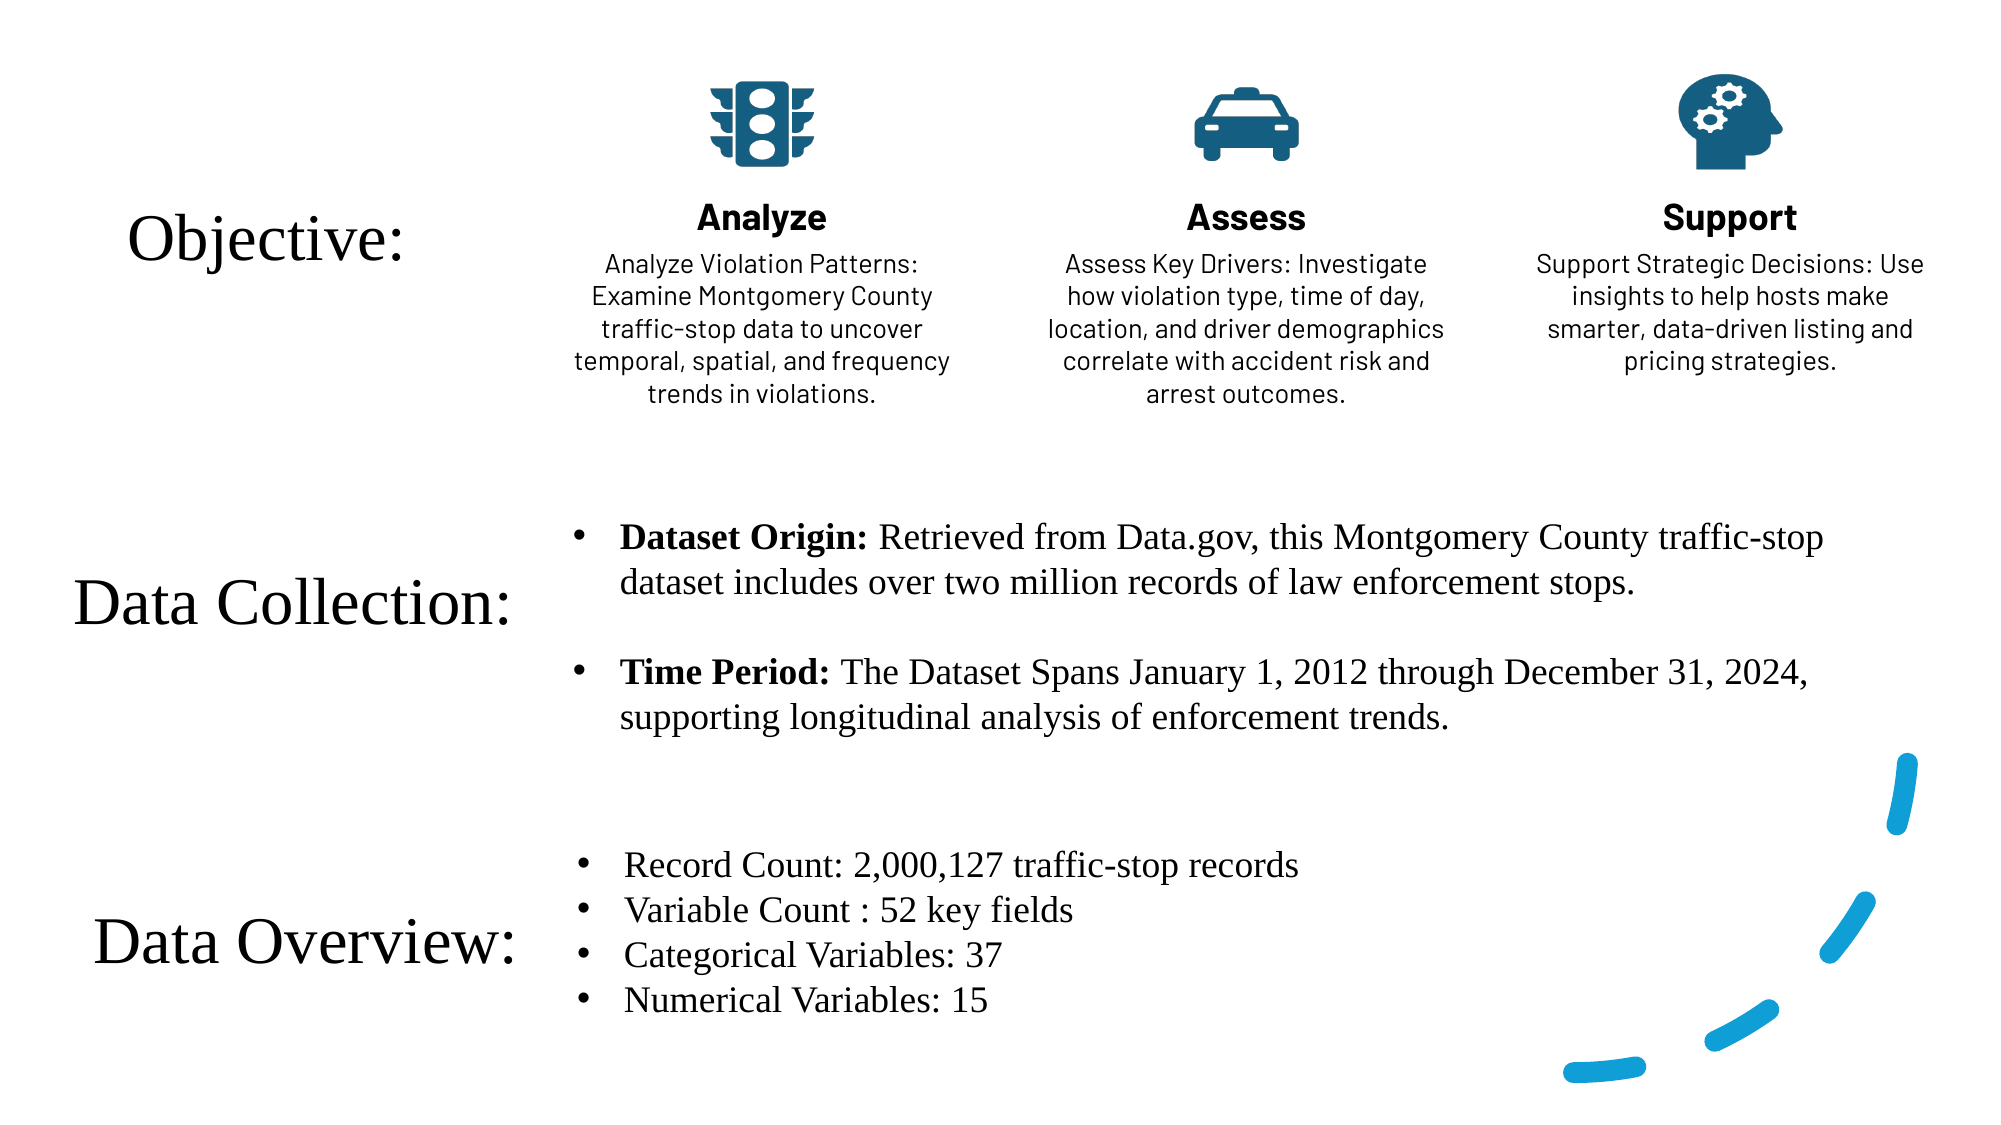

Analyze
Analyze Violation Patterns: Examine Montgomery County traffic‑stop data to uncover temporal, spatial, and frequency trends in violations.
Assess
Assess Key Drivers: Investigate how violation type, time of day, location, and driver demographics correlate with accident risk and arrest outcomes.
Support
Support Strategic Decisions: Use insights to help hosts make smarter, data-driven listing and pricing strategies.
# Objective:

Data Collection:
Dataset Origin: Retrieved from Data.gov, this Montgomery County traffic‑stop dataset includes over two million records of law enforcement stops.

Time Period: The Dataset Spans January 1, 2012 through December 31, 2024, supporting longitudinal analysis of enforcement trends.

Record Count: 2,000,127 traffic‑stop records
Variable Count : 52 key fields
Categorical Variables: 37
Numerical Variables: 15
Data Overview: